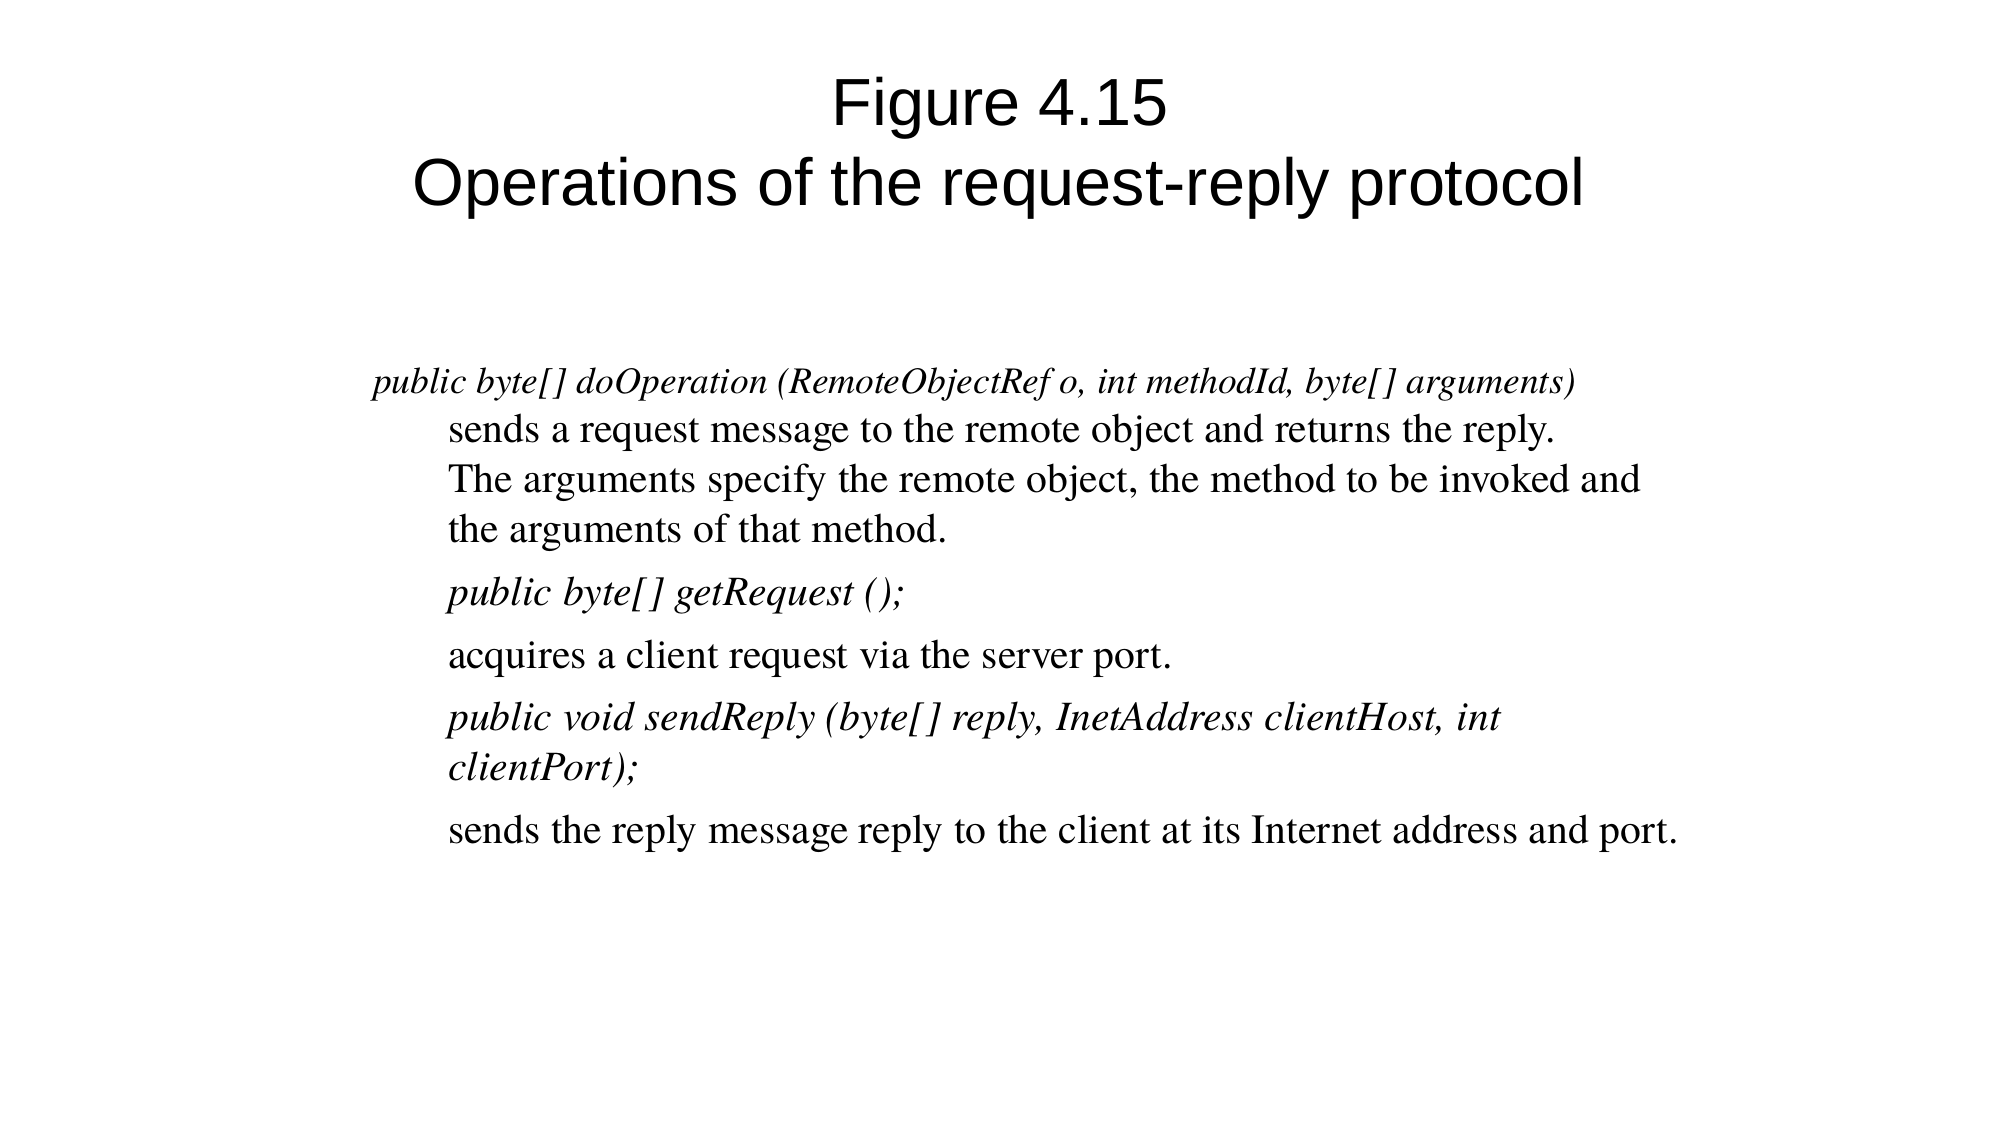

# Figure 4.15 Operations of the request-reply protocol
public byte[] doOperation (RemoteObjectRef o, int methodId, byte[] arguments)
sends a request message to the remote object and returns the reply.
The arguments specify the remote object, the method to be invoked and the arguments of that method.
public byte[] getRequest ();
acquires a client request via the server port.
public void sendReply (byte[] reply, InetAddress clientHost, int clientPort);
sends the reply message reply to the client at its Internet address and port.